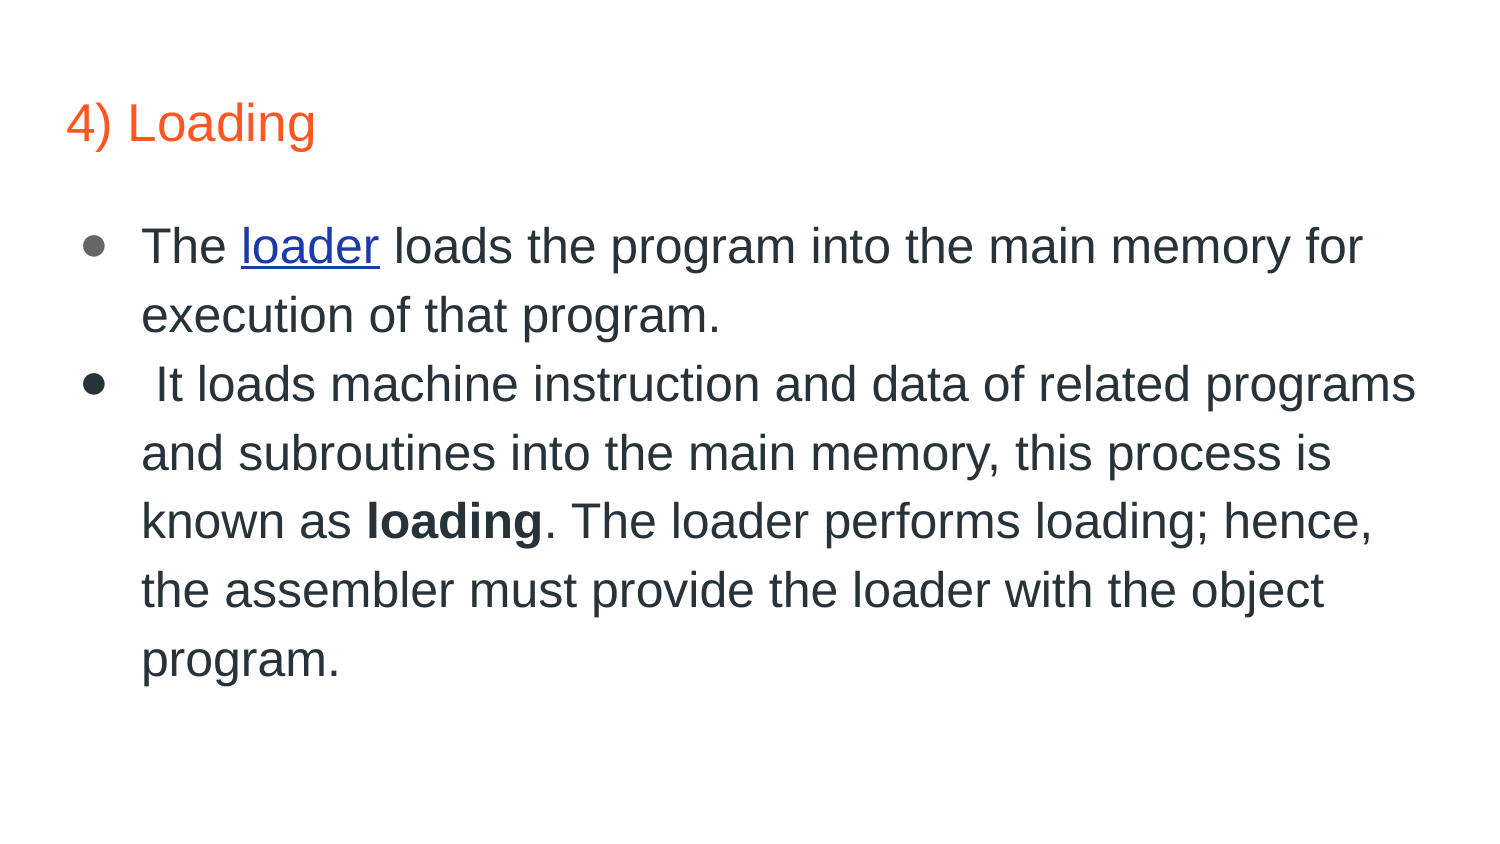

# 4) Loading
The loader loads the program into the main memory for execution of that program.
 It loads machine instruction and data of related programs and subroutines into the main memory, this process is known as loading. The loader performs loading; hence, the assembler must provide the loader with the object program.